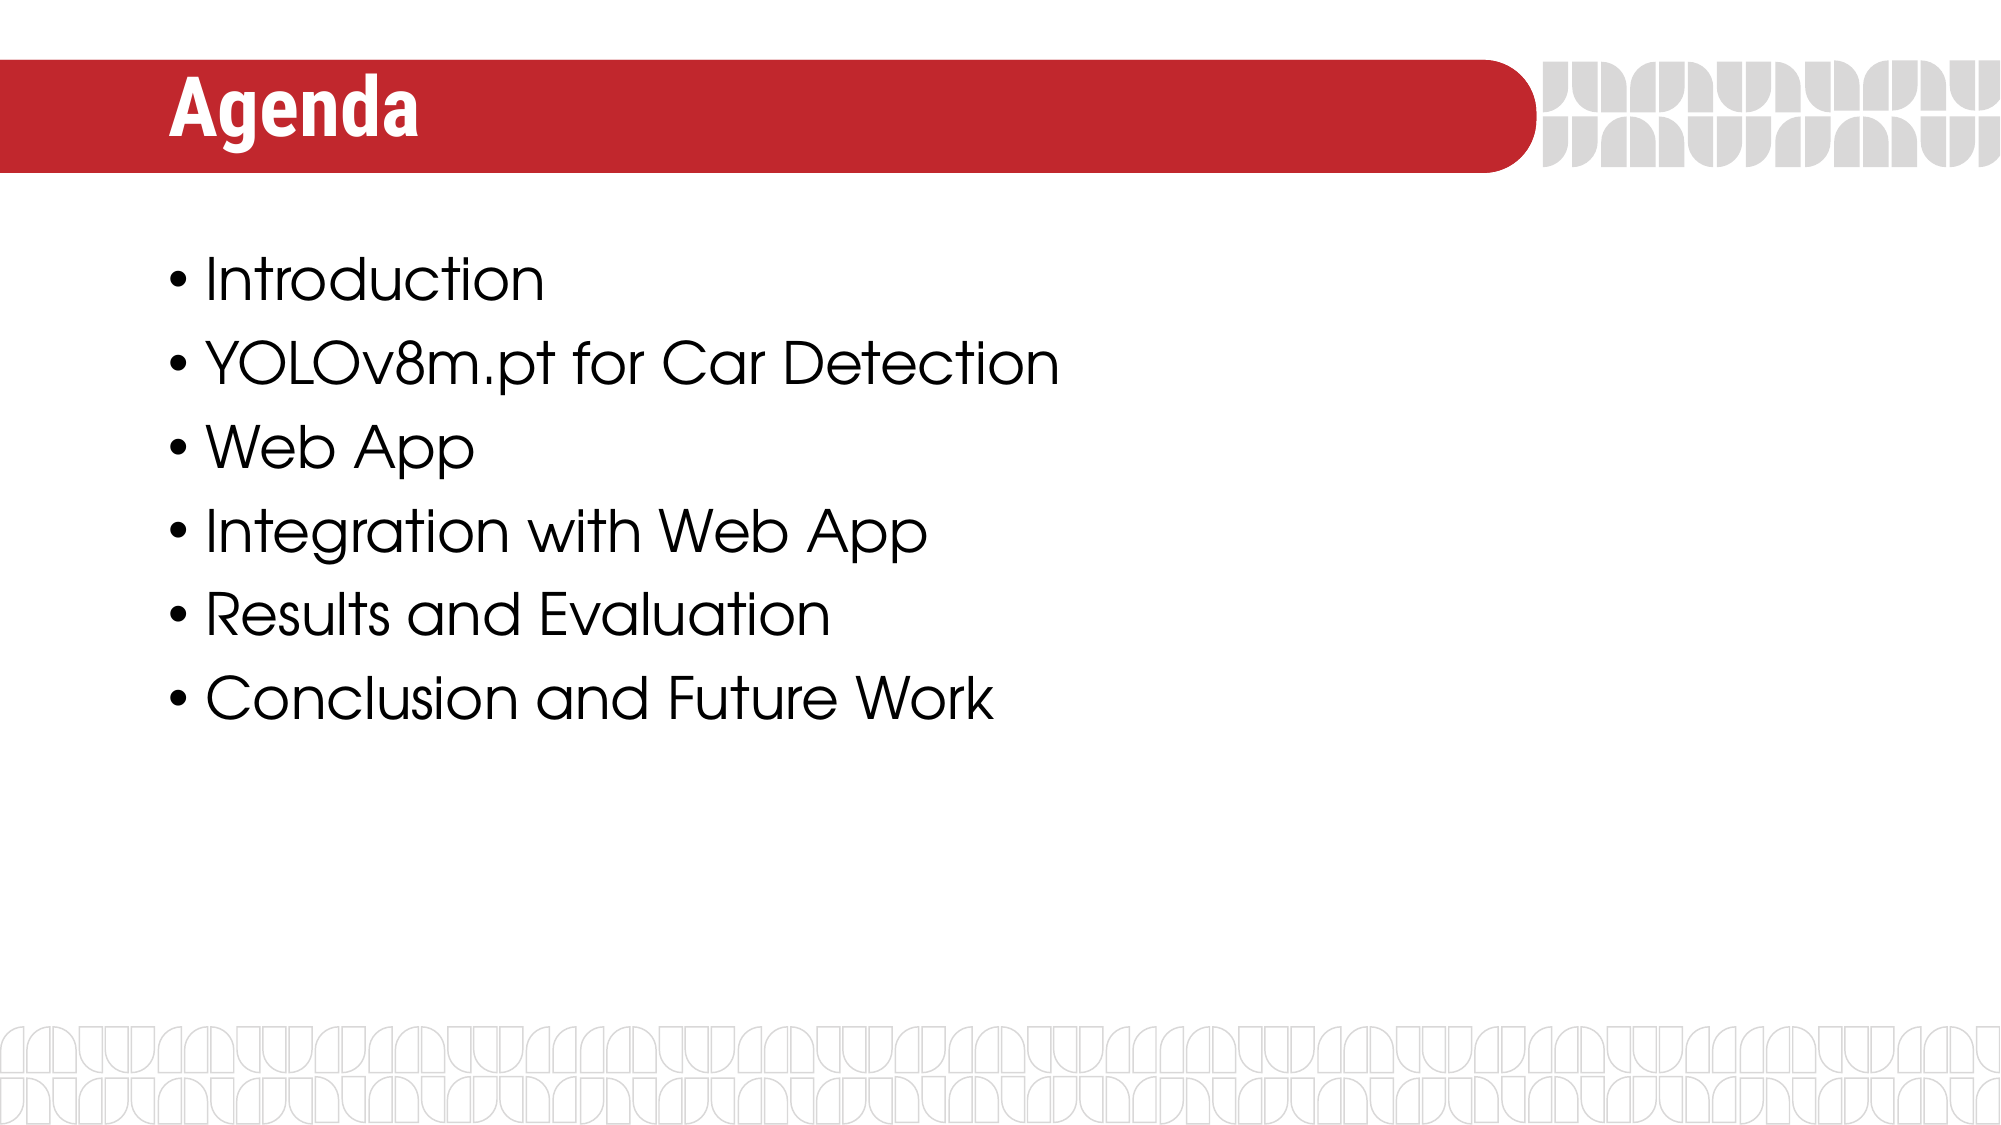

# Agenda
Introduction
YOLOv8m.pt for Car Detection
Web App
Integration with Web App
Results and Evaluation
Conclusion and Future Work